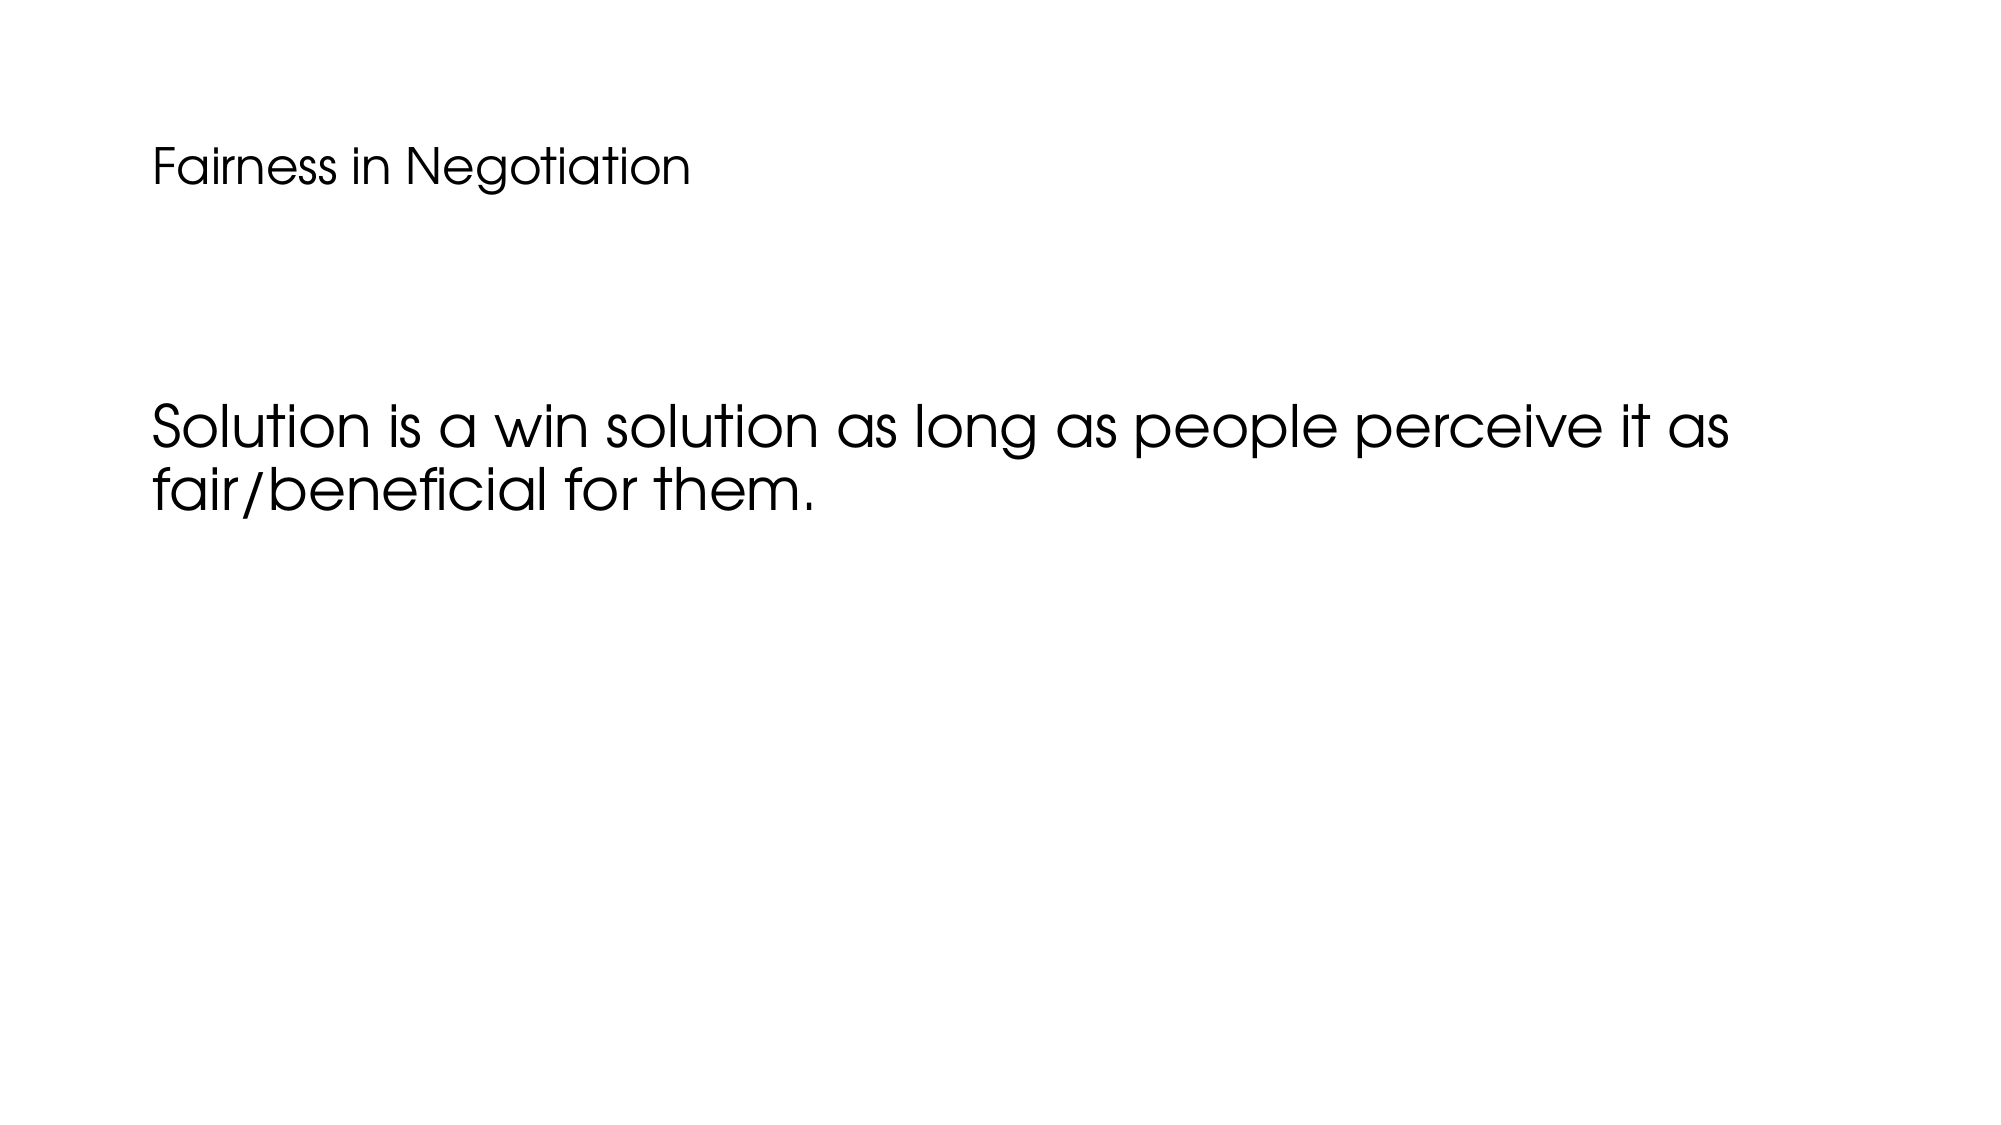

# Fairness in Negotiation

Solution is a win solution as long as people perceive it as fair/beneficial for them.